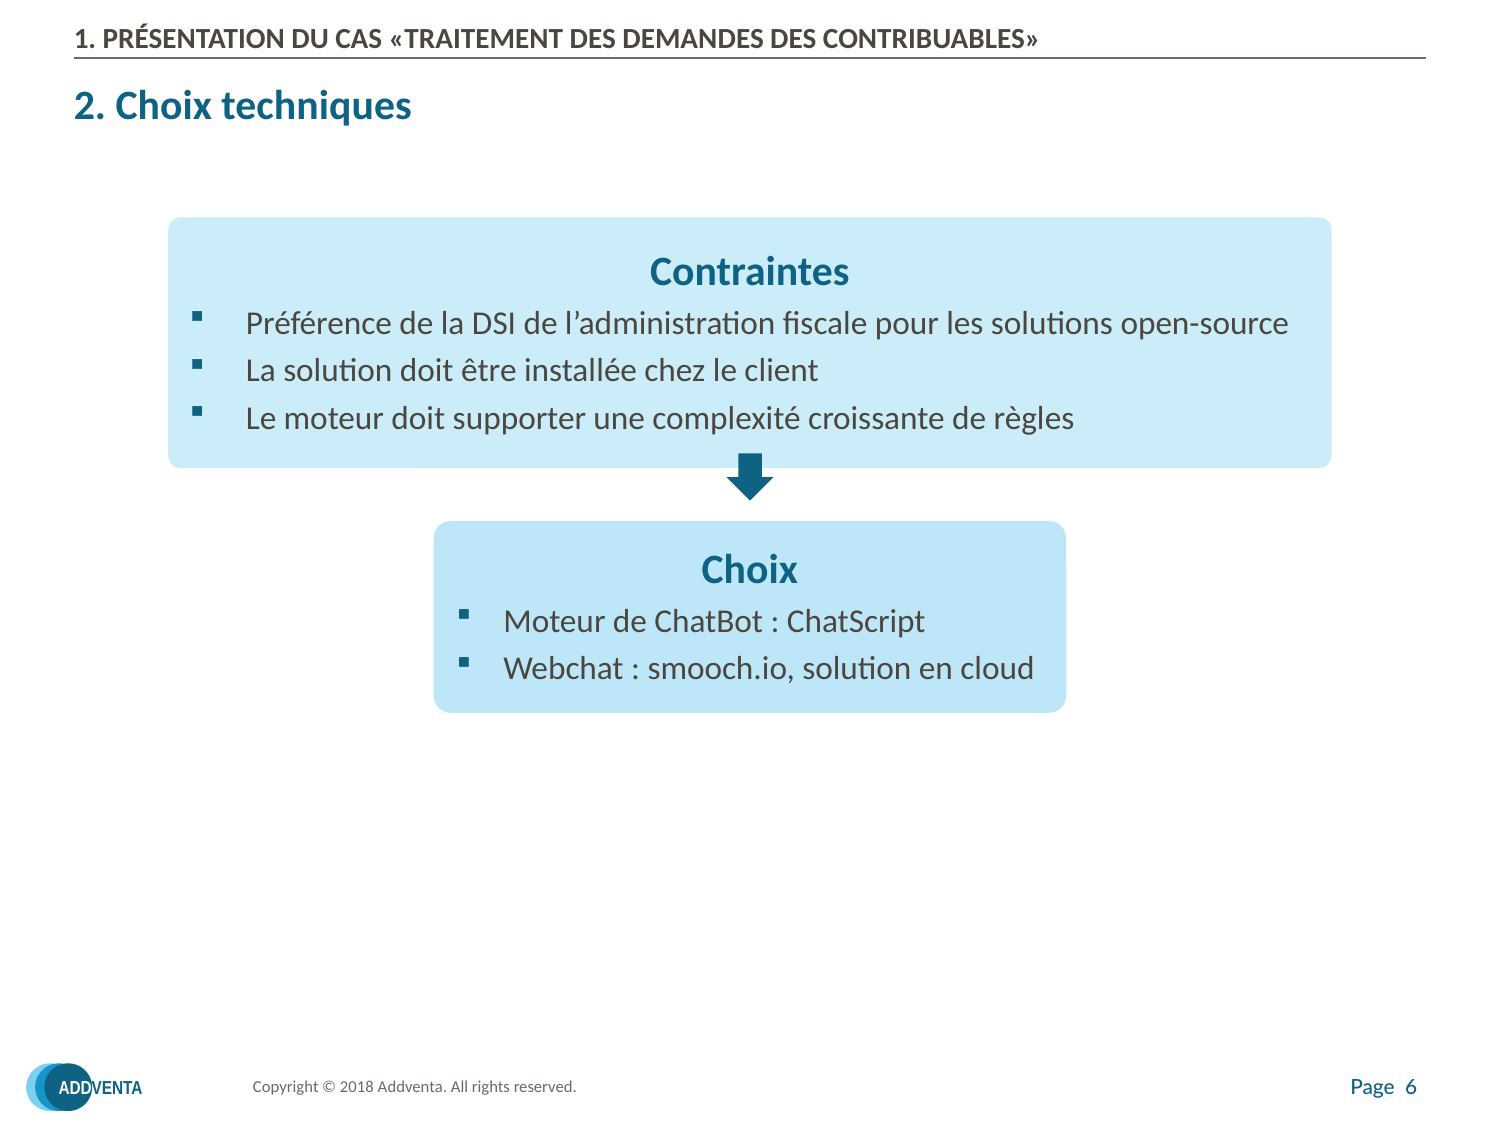

# 1. PRÉSENTATION DU CAS «TRAITEMENT DES DEMANDES DES CONTRIBUABLES»
2. Choix techniques
Contraintes
Préférence de la DSI de l’administration fiscale pour les solutions open-source
La solution doit être installée chez le client
Le moteur doit supporter une complexité croissante de règles

Choix
Moteur de ChatBot : ChatScript
Webchat : smooch.io, solution en cloud